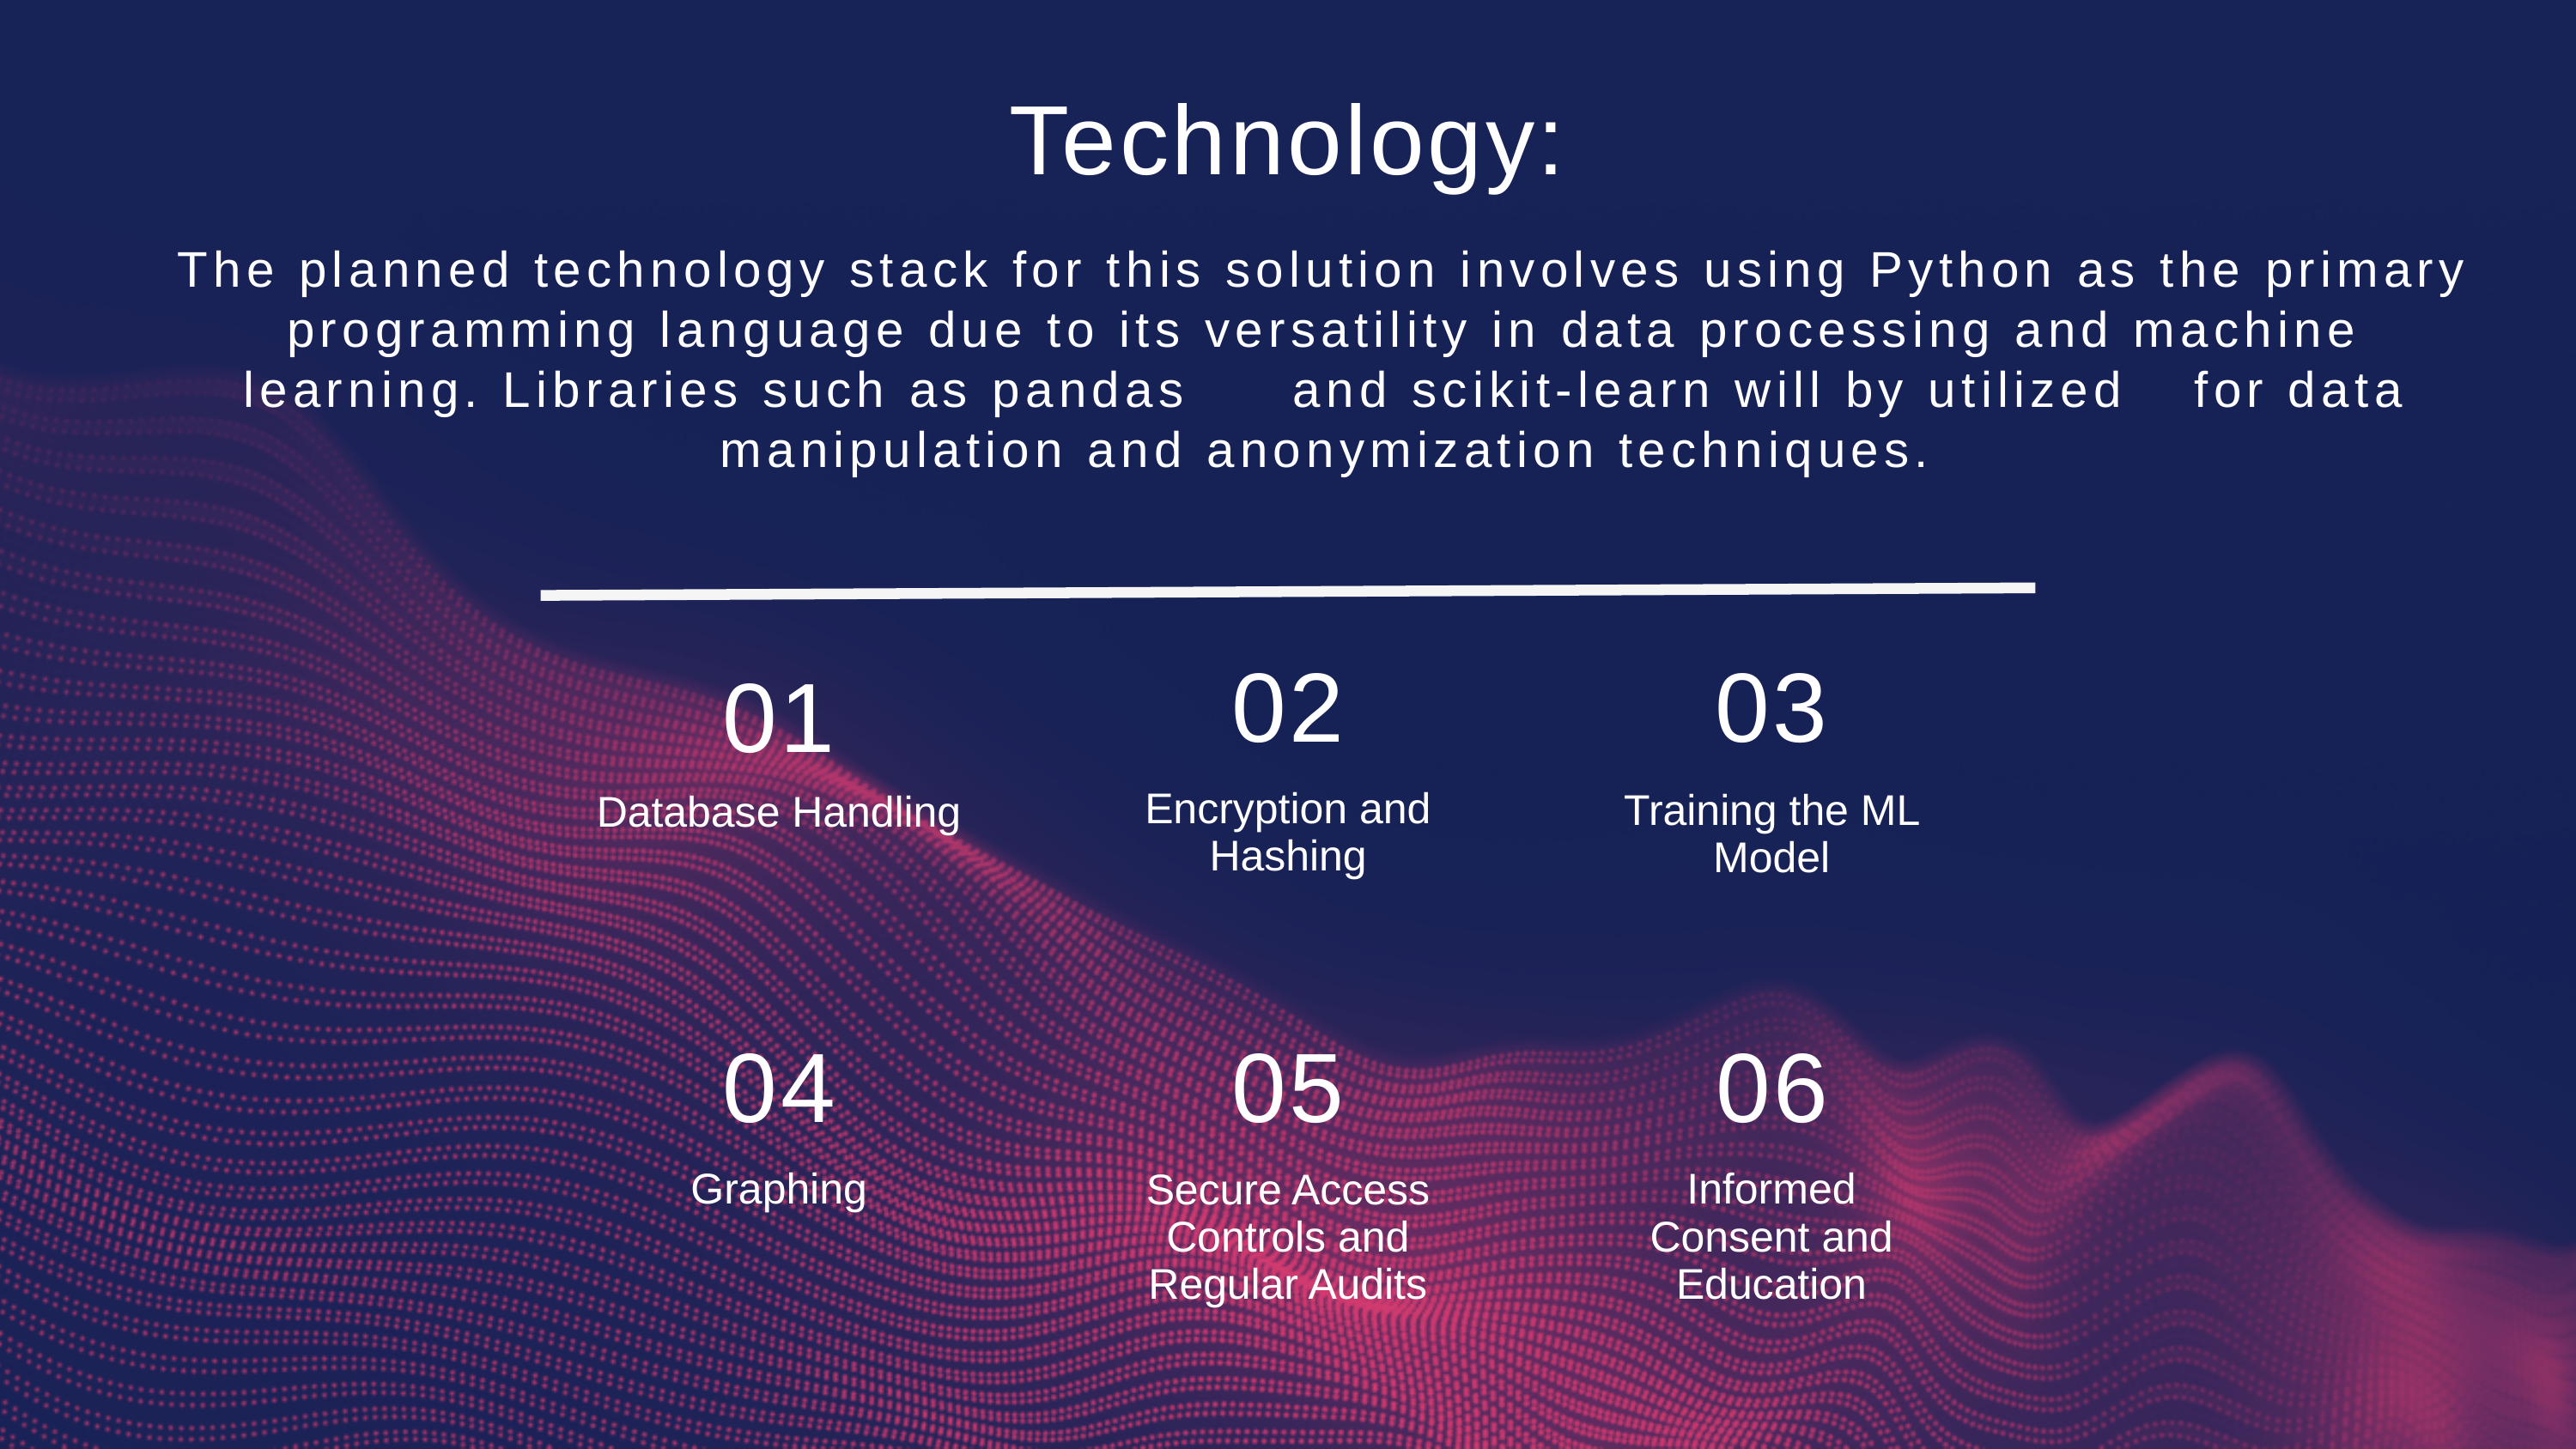

Technology:
The planned technology stack for this solution involves using Python as the primary programming language due to its versatility in data processing and machine learning. Libraries such as pandas	 and scikit-learn will by utilized	 for data manipulation and anonymization techniques.

02
03
01
Encryption and Hashing
Training the ML Model
Database Handling
04
05
06

Graphing
Informed Consent and Education
Secure Access Controls and Regular Audits